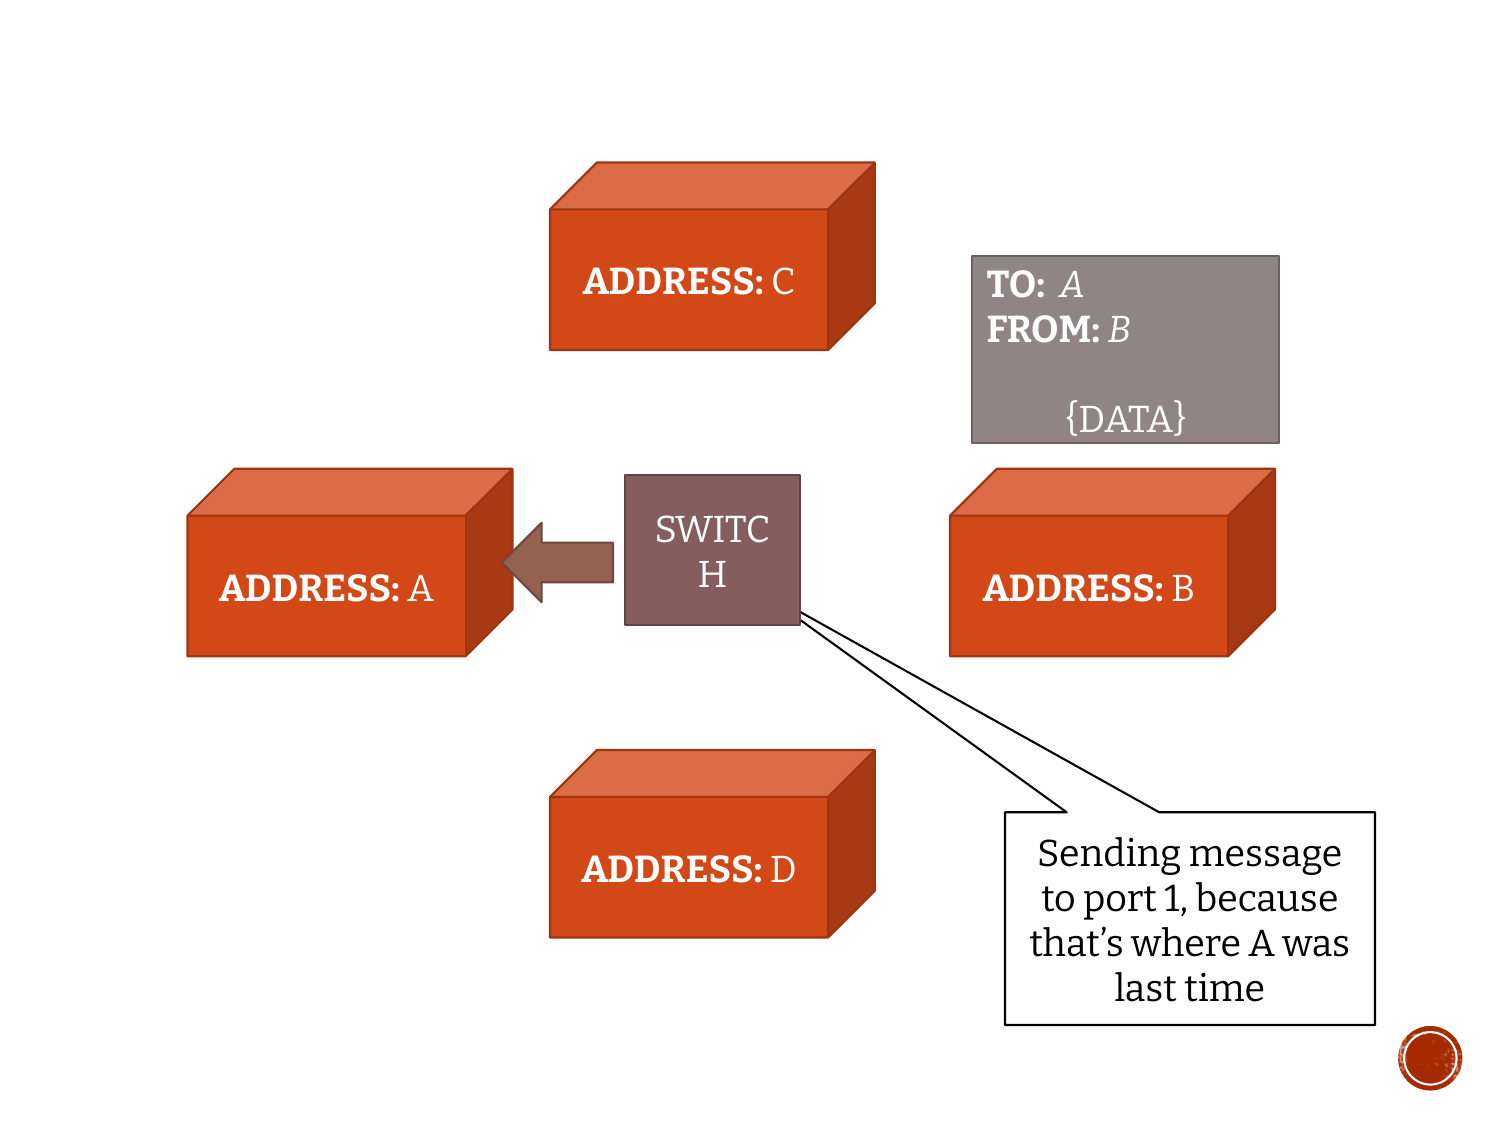

ADDRESS: C
TO:  A
FROM: B

{DATA}
ADDRESS: A
ADDRESS: B
SWITCH

ADDRESS: D
Sending message to port 1, because that’s where A was last time